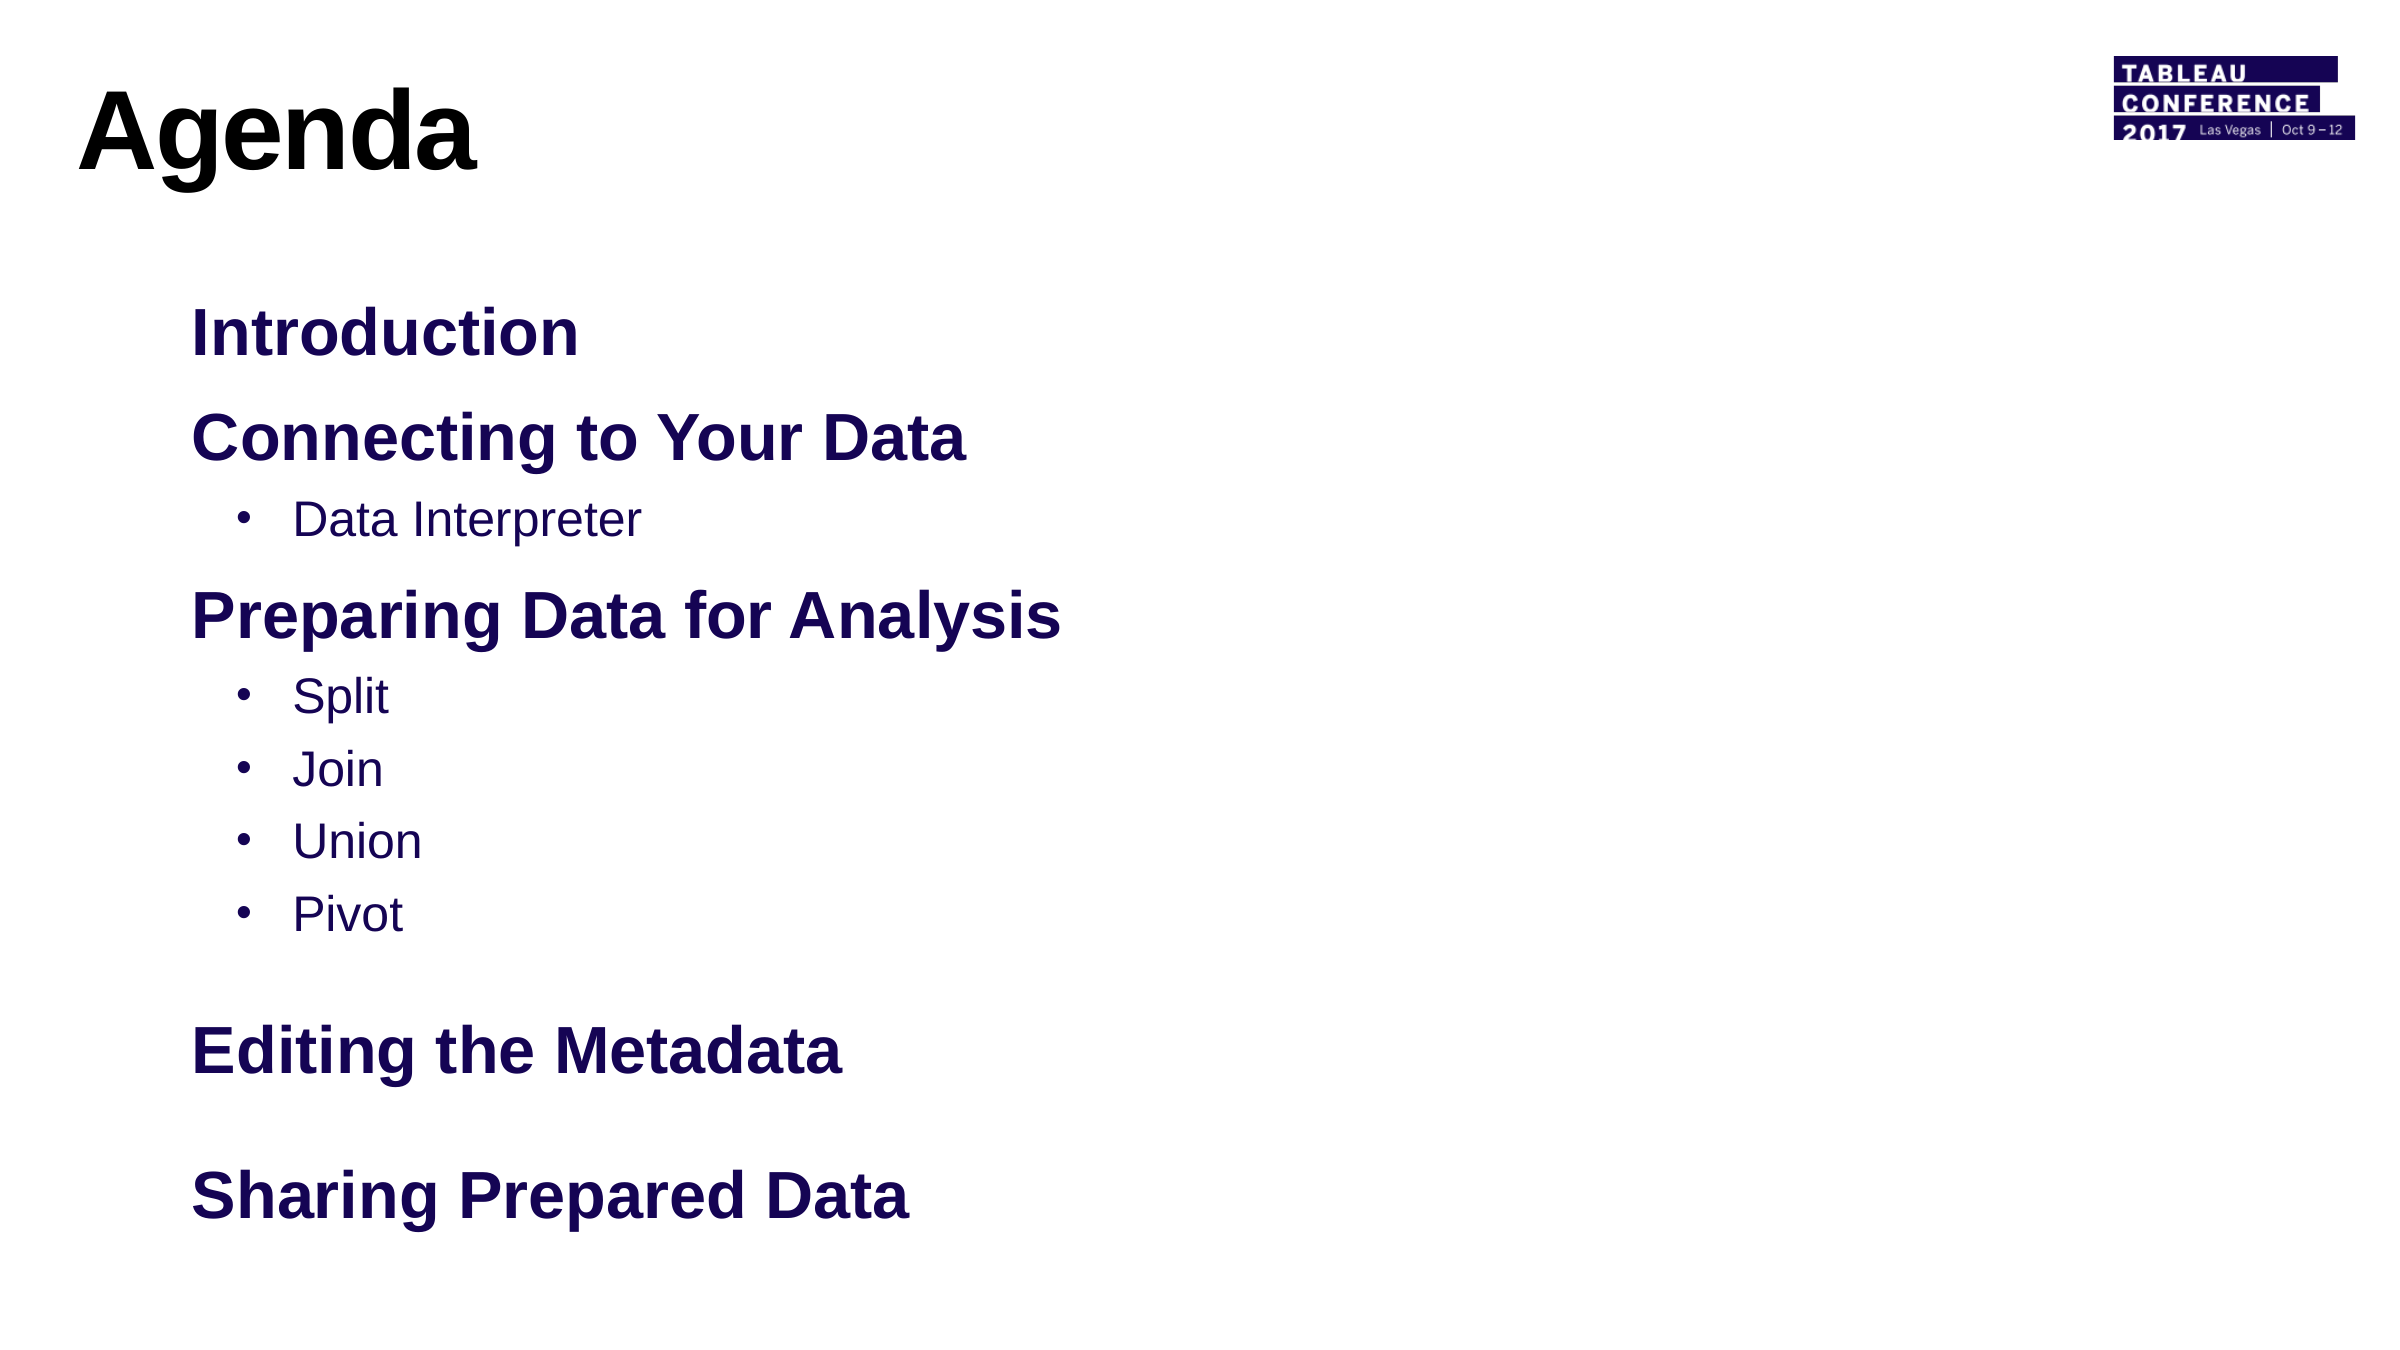

# Agenda
Introduction
Connecting to Your Data
Data Interpreter
Preparing Data for Analysis
Split
Join
Union
Pivot
Editing the Metadata
Sharing Prepared Data